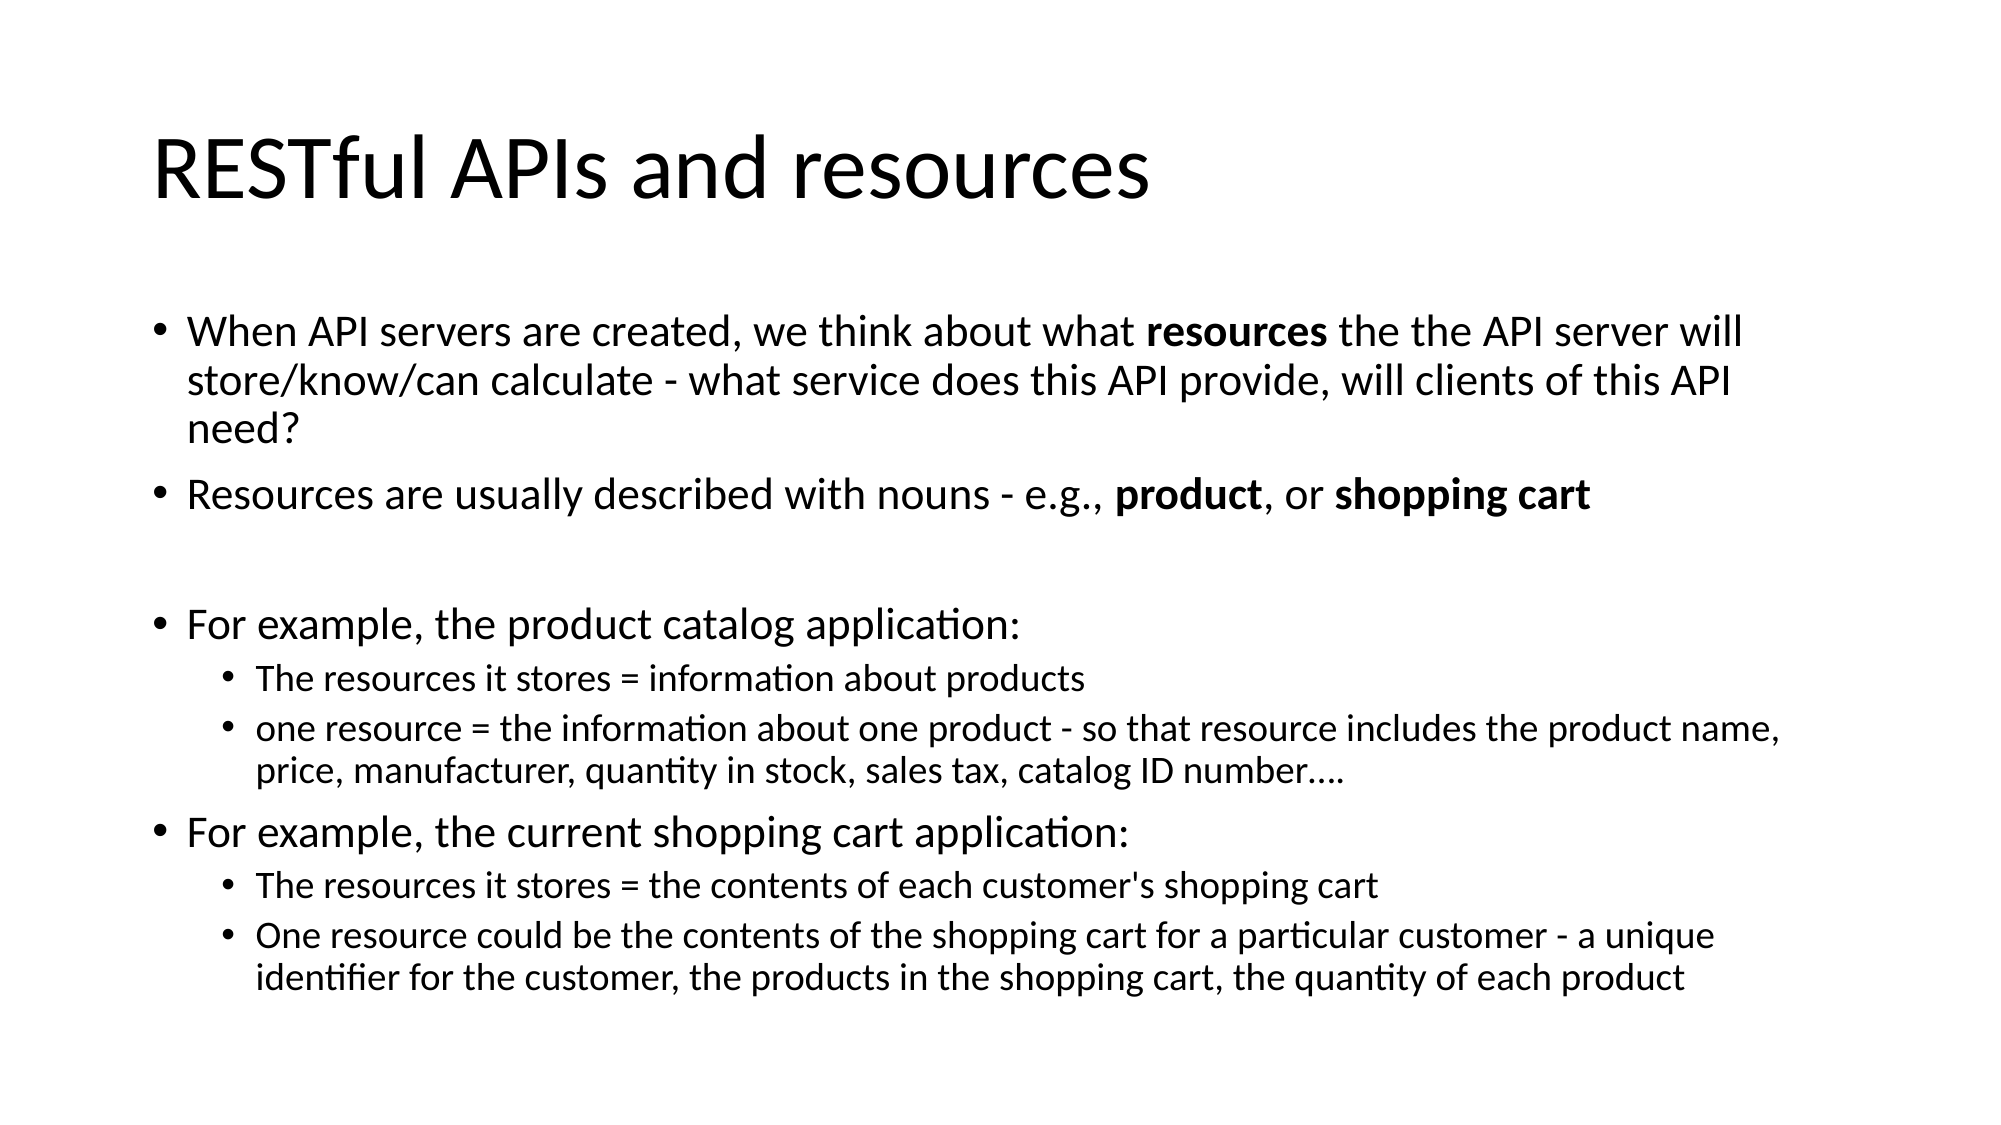

# RESTful APIs and resources
When API servers are created, we think about what resources the the API server will store/know/can calculate - what service does this API provide, will clients of this API need?
Resources are usually described with nouns - e.g., product, or shopping cart

For example, the product catalog application:
The resources it stores = information about products
one resource = the information about one product - so that resource includes the product name, price, manufacturer, quantity in stock, sales tax, catalog ID number….
For example, the current shopping cart application:
The resources it stores = the contents of each customer's shopping cart
One resource could be the contents of the shopping cart for a particular customer - a unique identifier for the customer, the products in the shopping cart, the quantity of each product